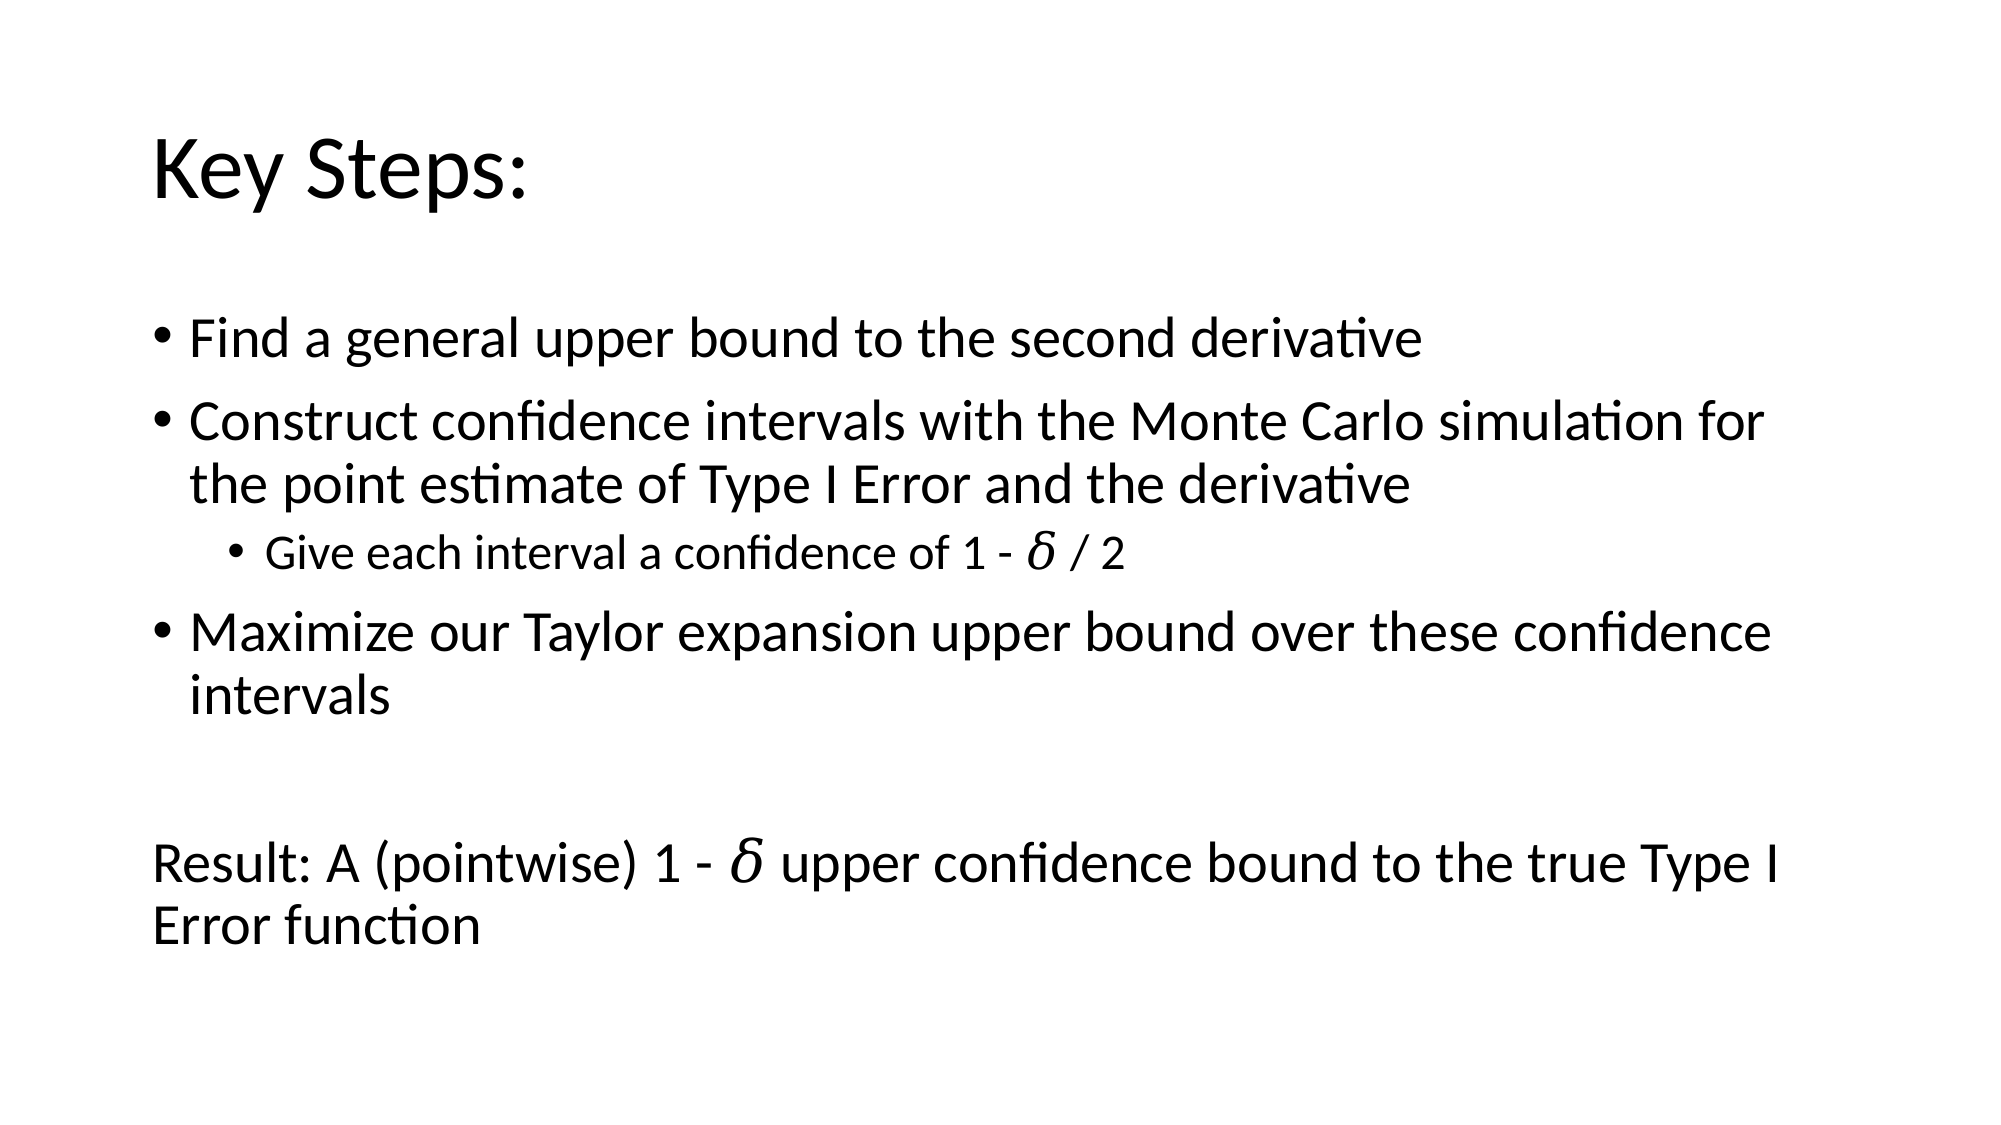

# Key Steps:
Find a general upper bound to the second derivative
Construct confidence intervals with the Monte Carlo simulation for the point estimate of Type I Error and the derivative
Give each interval a confidence of 1 - 𝛿 / 2
Maximize our Taylor expansion upper bound over these confidence intervals

Result: A (pointwise) 1 - 𝛿 upper confidence bound to the true Type I Error function